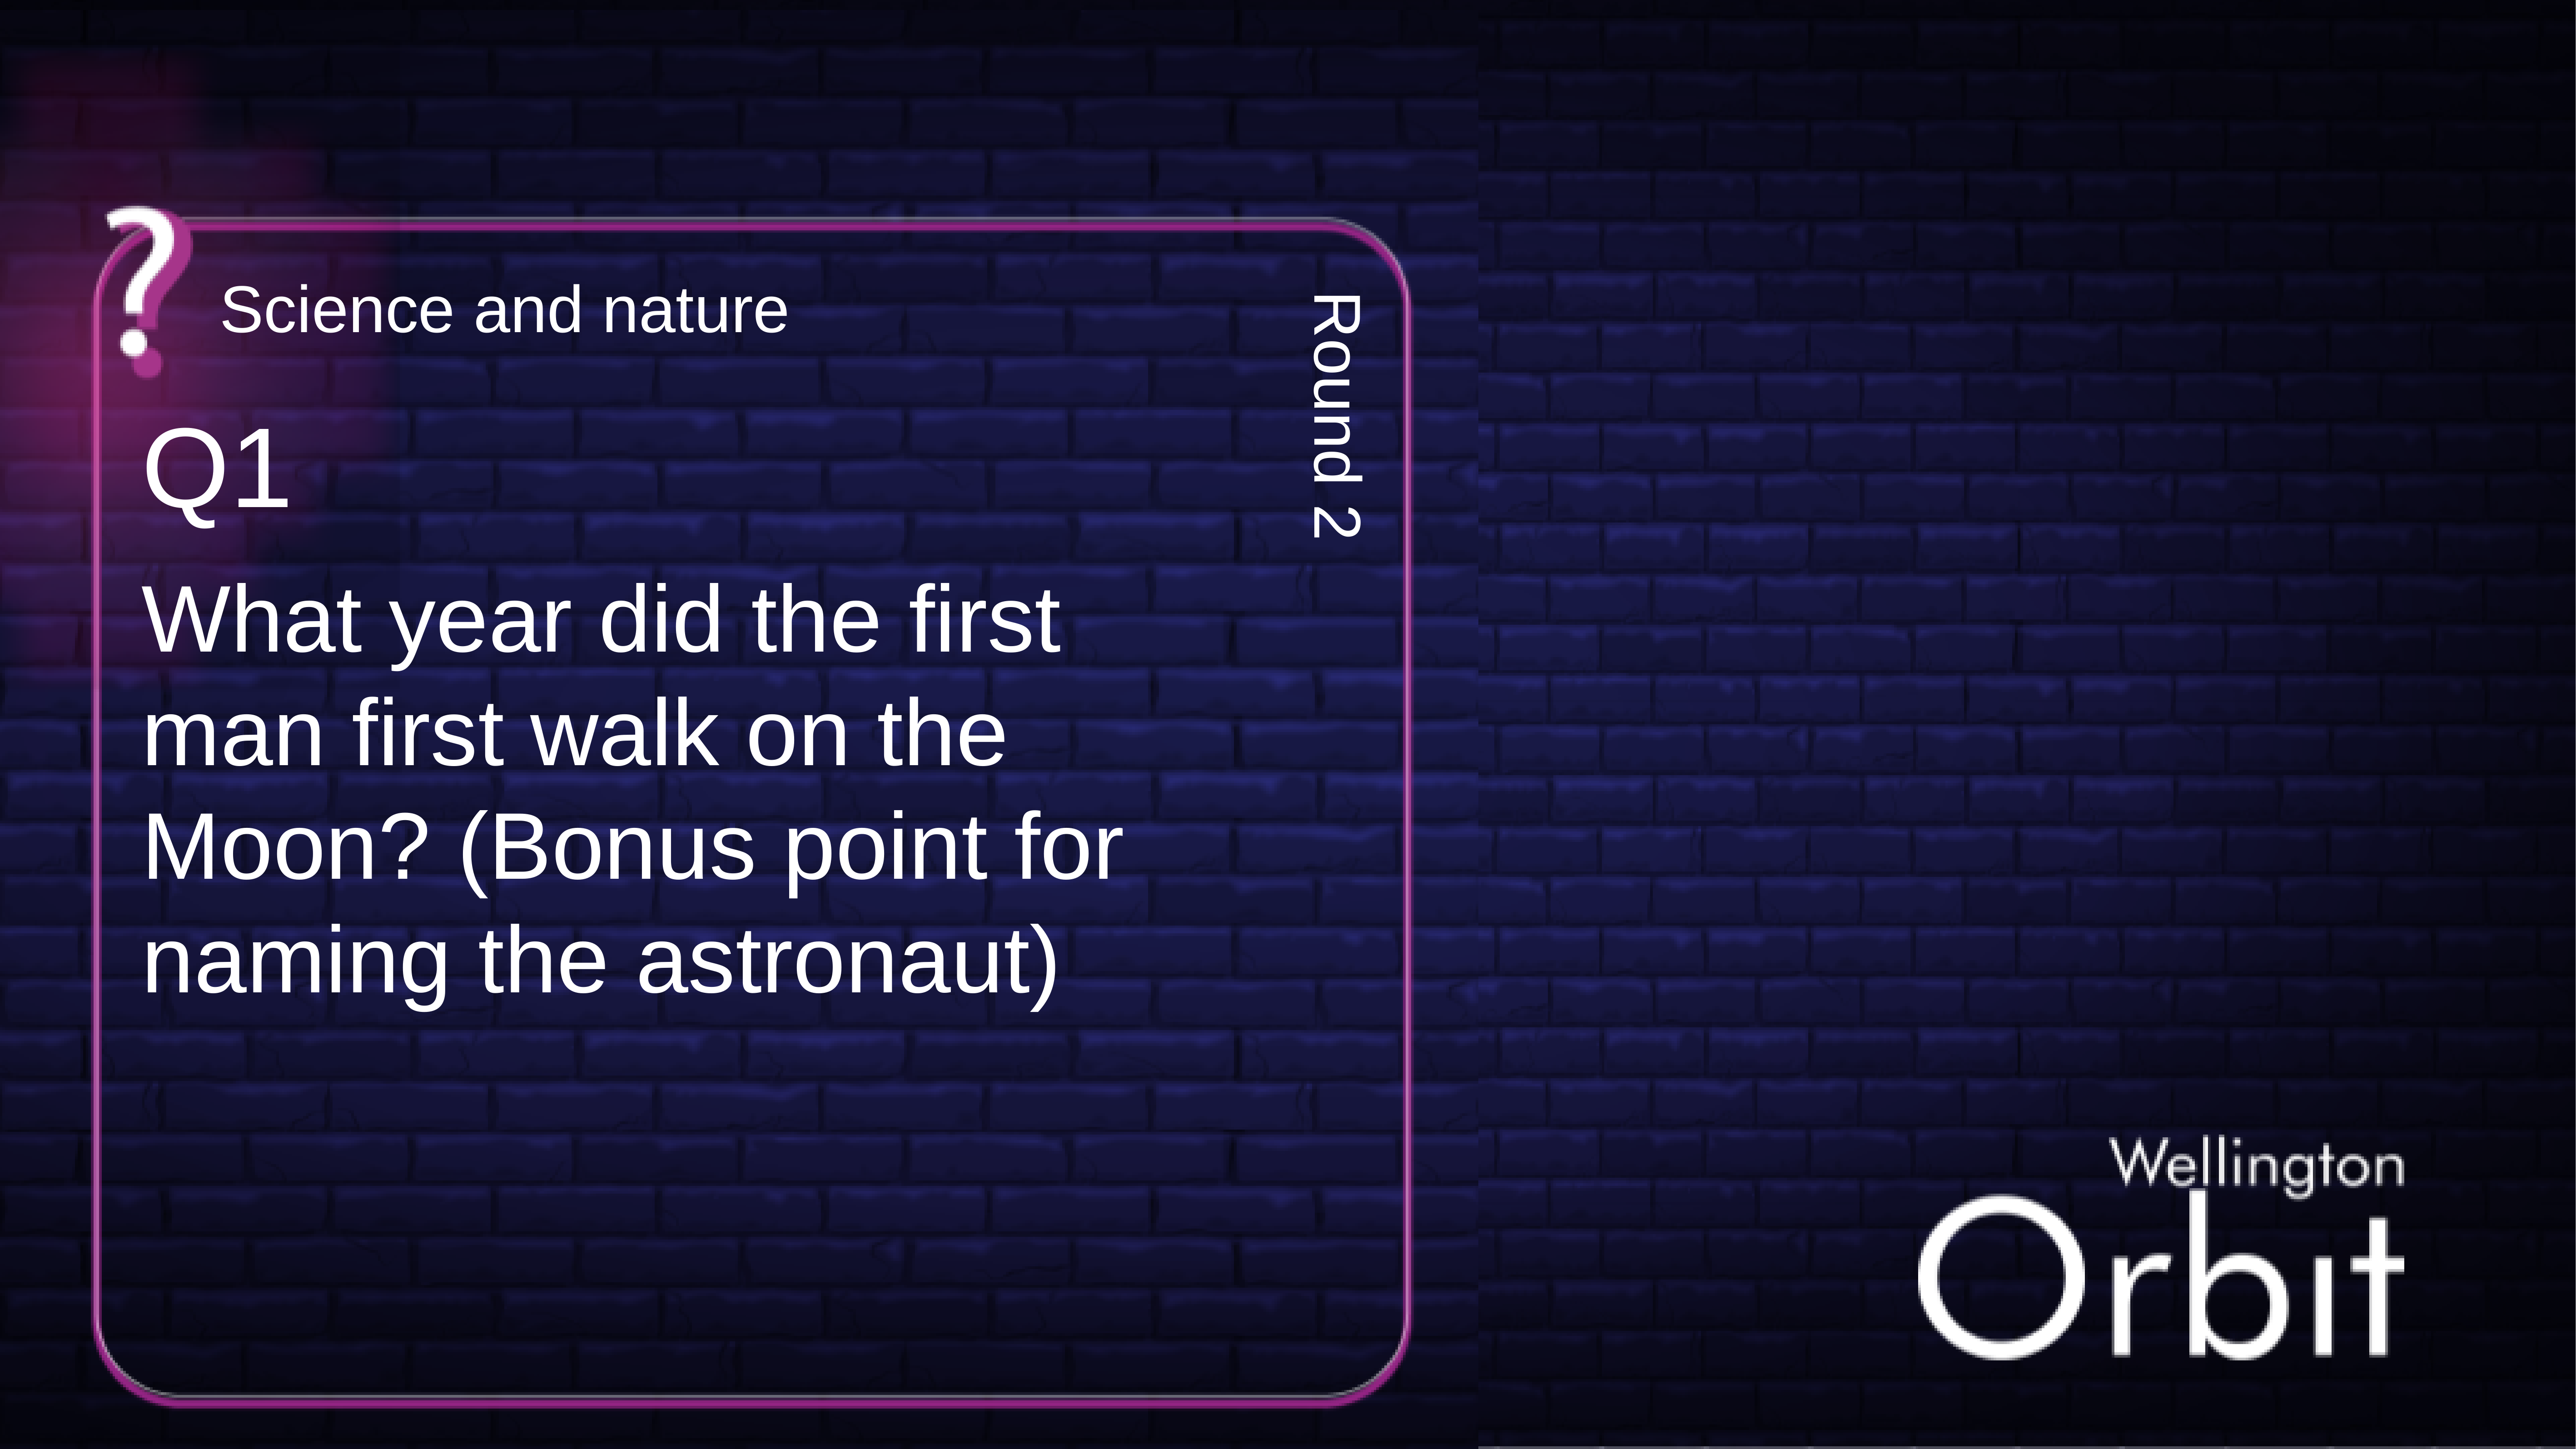

Science and nature
Q1
Round 2
What year did the first man first walk on the Moon? (Bonus point for naming the astronaut)